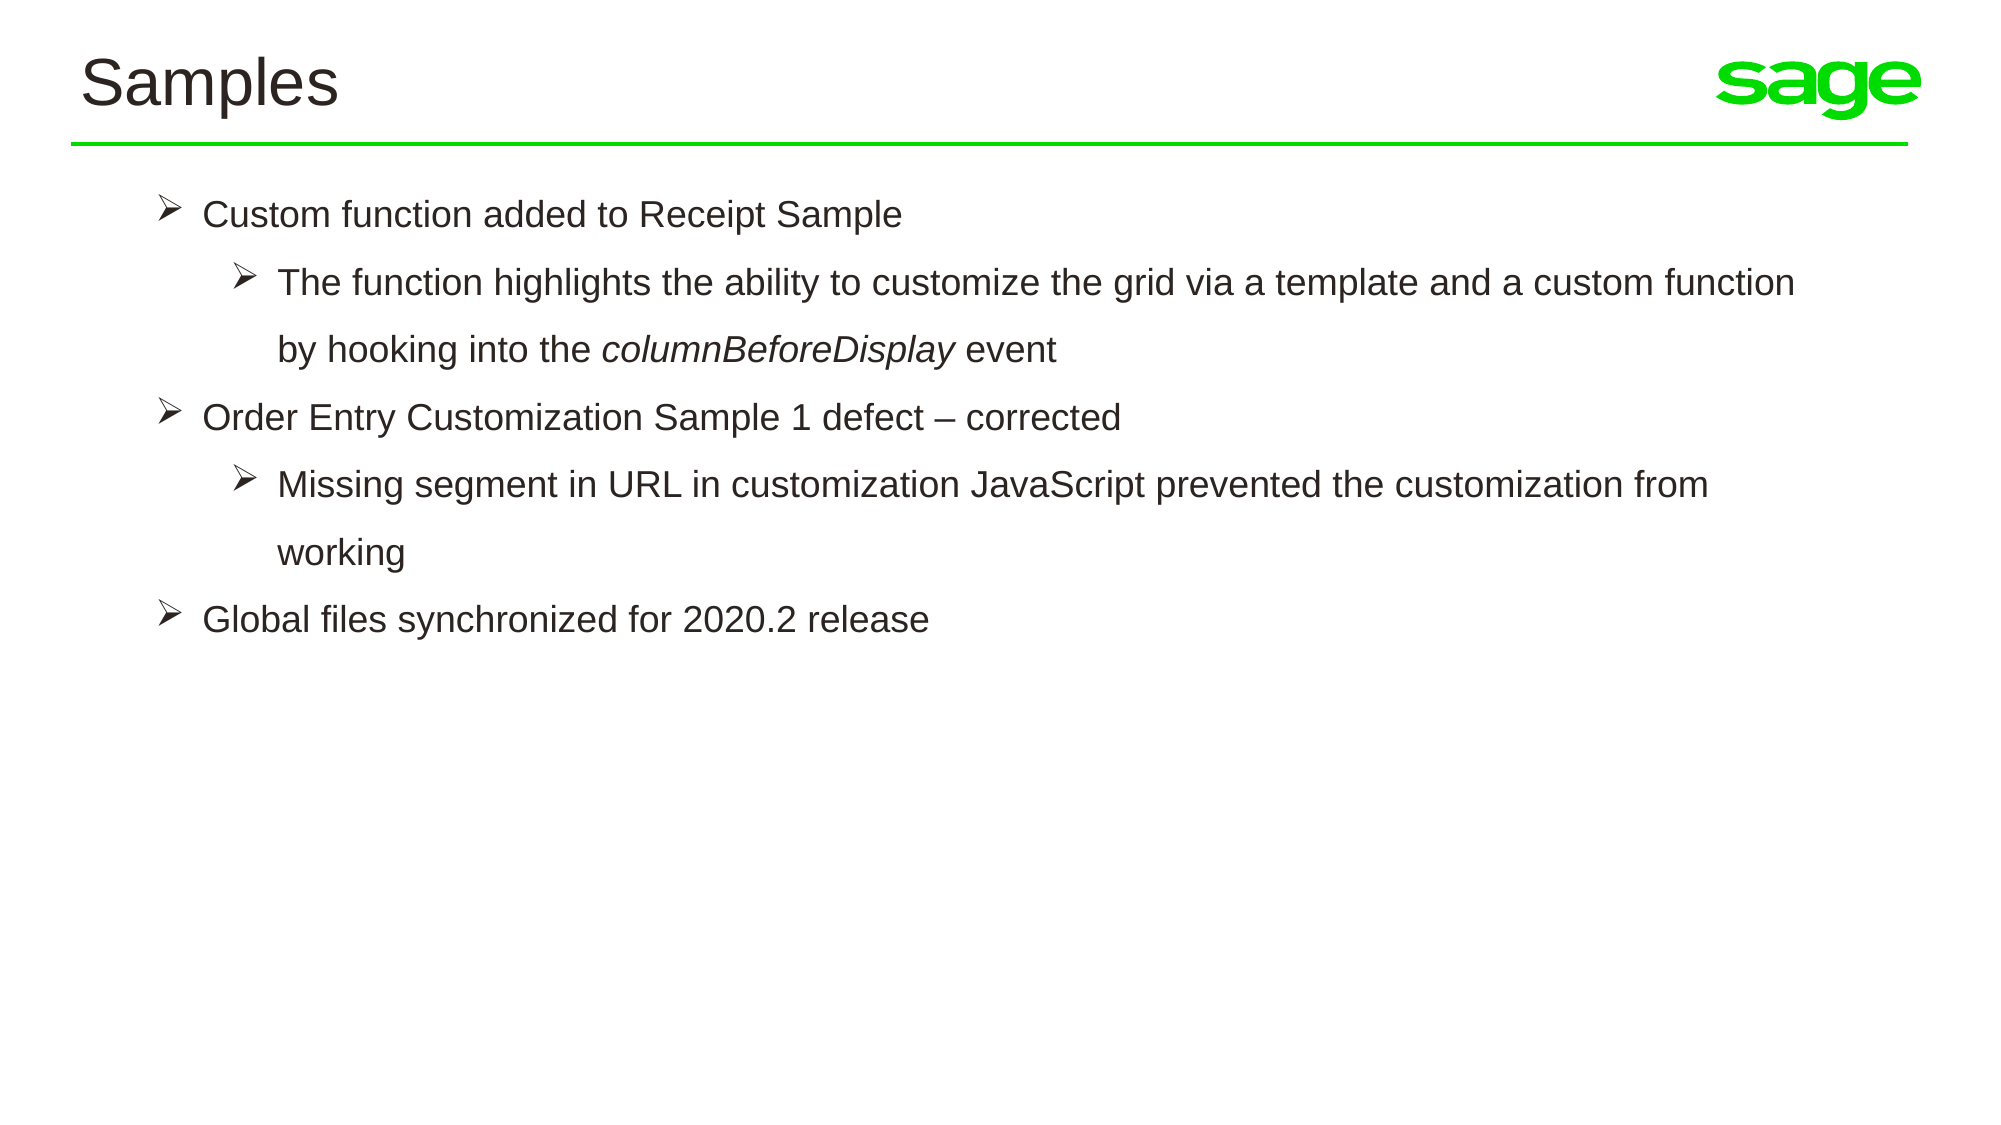

Samples
Custom function added to Receipt Sample
The function highlights the ability to customize the grid via a template and a custom function by hooking into the columnBeforeDisplay event
Order Entry Customization Sample 1 defect – corrected
Missing segment in URL in customization JavaScript prevented the customization from working
Global files synchronized for 2020.2 release